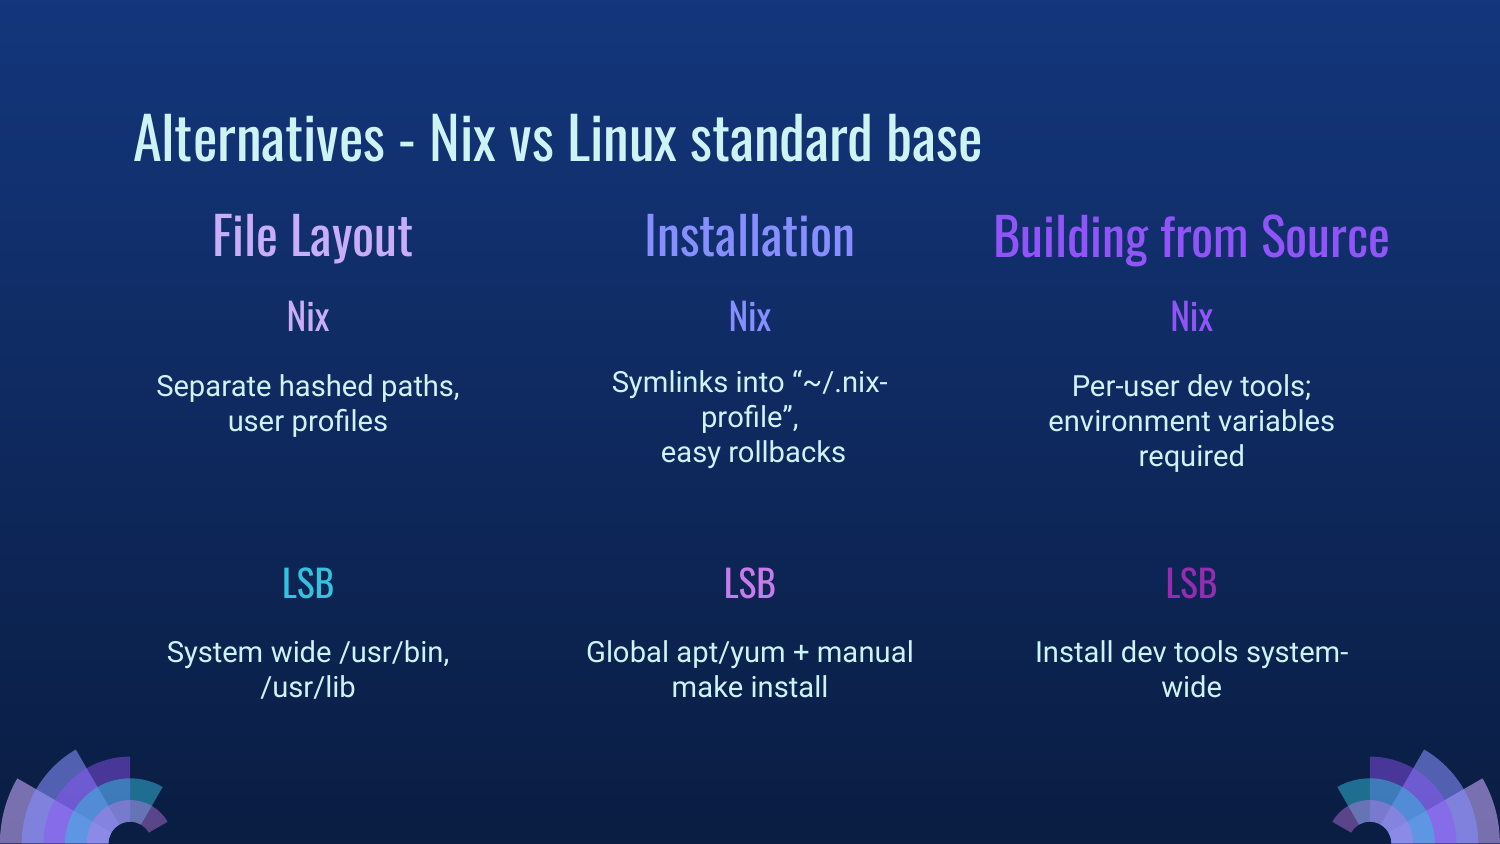

# Alternatives - Nix vs Linux standard base
File Layout
Installation
Building from Source
Nix
Nix
Nix
Symlinks into “~/.nix-profile”,
 easy rollbacks
Separate hashed paths, user profiles
Per-user dev tools; environment variables required
LSB
LSB
LSB
System wide /usr/bin, /usr/lib
Global apt/yum + manual make install
Install dev tools system-wide